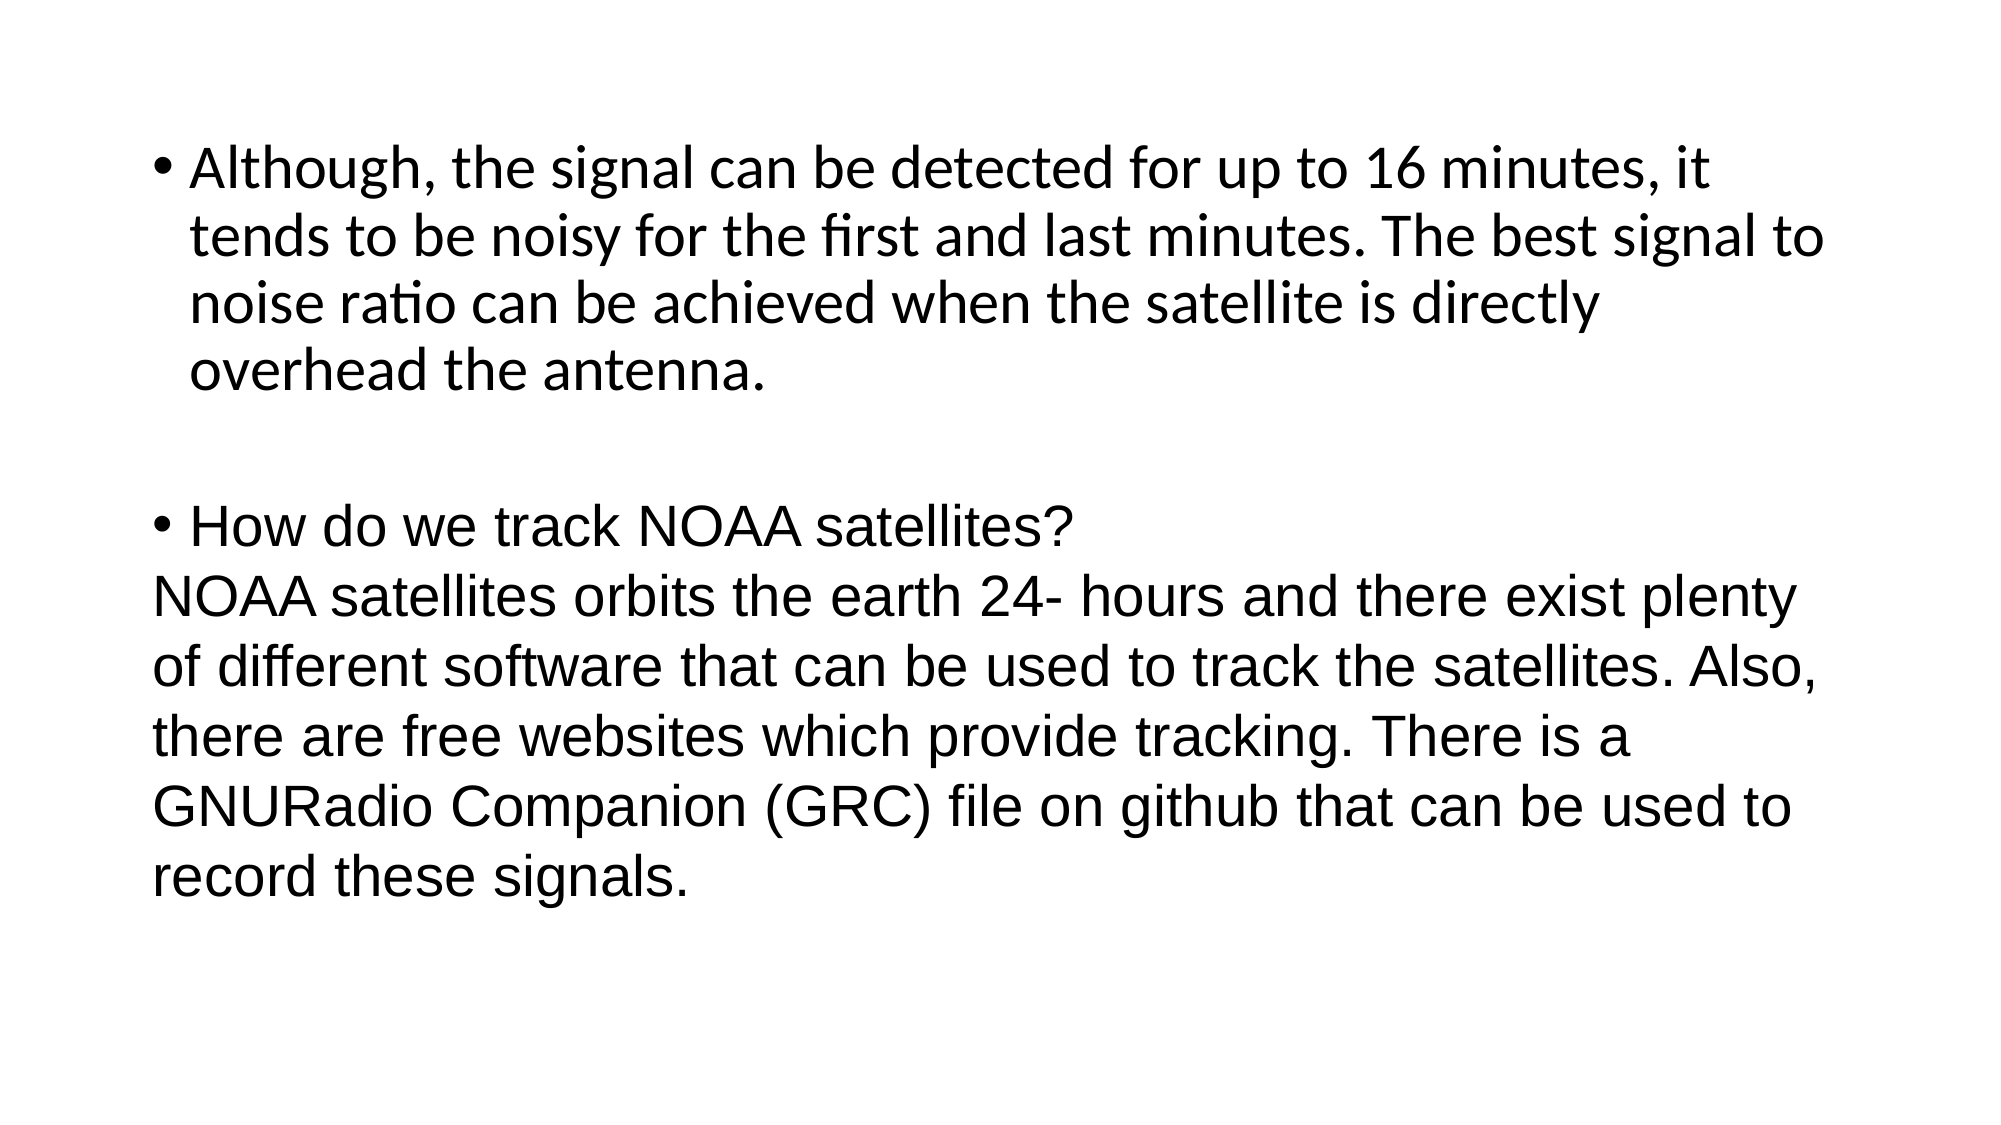

Although, the signal can be detected for up to 16 minutes, it tends to be noisy for the first and last minutes. The best signal to noise ratio can be achieved when the satellite is directly overhead the antenna.

How do we track NOAA satellites?
NOAA satellites orbits the earth 24- hours and there exist plenty of different software that can be used to track the satellites. Also, there are free websites which provide tracking. There is a GNURadio Companion (GRC) file on github that can be used to record these signals.